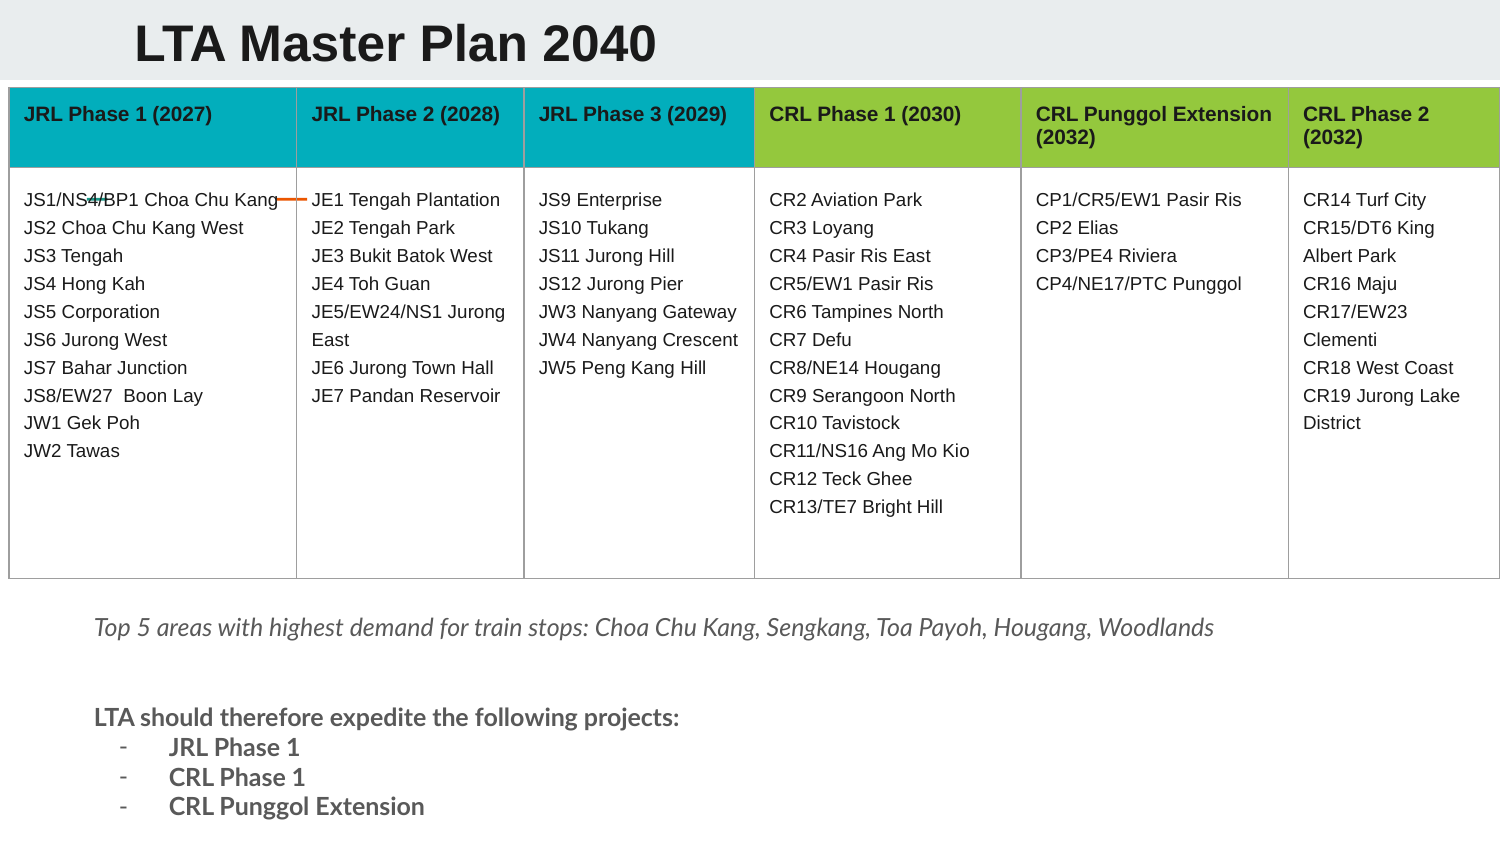

# LTA Master Plan 2040
| JRL Phase 1 (2027) | JRL Phase 2 (2028) | JRL Phase 3 (2029) | CRL Phase 1 (2030) | CRL Punggol Extension (2032) | CRL Phase 2 (2032) |
| --- | --- | --- | --- | --- | --- |
| JS1/NS4/BP1 Choa Chu Kang JS2 Choa Chu Kang West JS3 Tengah JS4 Hong Kah JS5 Corporation JS6 Jurong West JS7 Bahar Junction JS8/EW27 Boon Lay JW1 Gek Poh JW2 Tawas | JE1 Tengah Plantation JE2 Tengah Park JE3 Bukit Batok West JE4 Toh Guan JE5/EW24/NS1 Jurong East JE6 Jurong Town Hall JE7 Pandan Reservoir | JS9 Enterprise JS10 Tukang JS11 Jurong Hill JS12 Jurong Pier JW3 Nanyang Gateway JW4 Nanyang Crescent JW5 Peng Kang Hill | CR2 Aviation Park CR3 Loyang CR4 Pasir Ris East CR5/EW1 Pasir Ris CR6 Tampines North CR7 Defu CR8/NE14 Hougang CR9 Serangoon North CR10 Tavistock CR11/NS16 Ang Mo Kio CR12 Teck Ghee CR13/TE7 Bright Hill | CP1/CR5/EW1 Pasir Ris CP2 Elias CP3/PE4 Riviera CP4/NE17/PTC Punggol | CR14 Turf City CR15/DT6 King Albert Park CR16 Maju CR17/EW23 Clementi CR18 West Coast CR19 Jurong Lake District |

Top 5 areas with highest demand for train stops: Choa Chu Kang, Sengkang, Toa Payoh, Hougang, Woodlands

LTA should therefore expedite the following projects:
JRL Phase 1
CRL Phase 1
CRL Punggol Extension